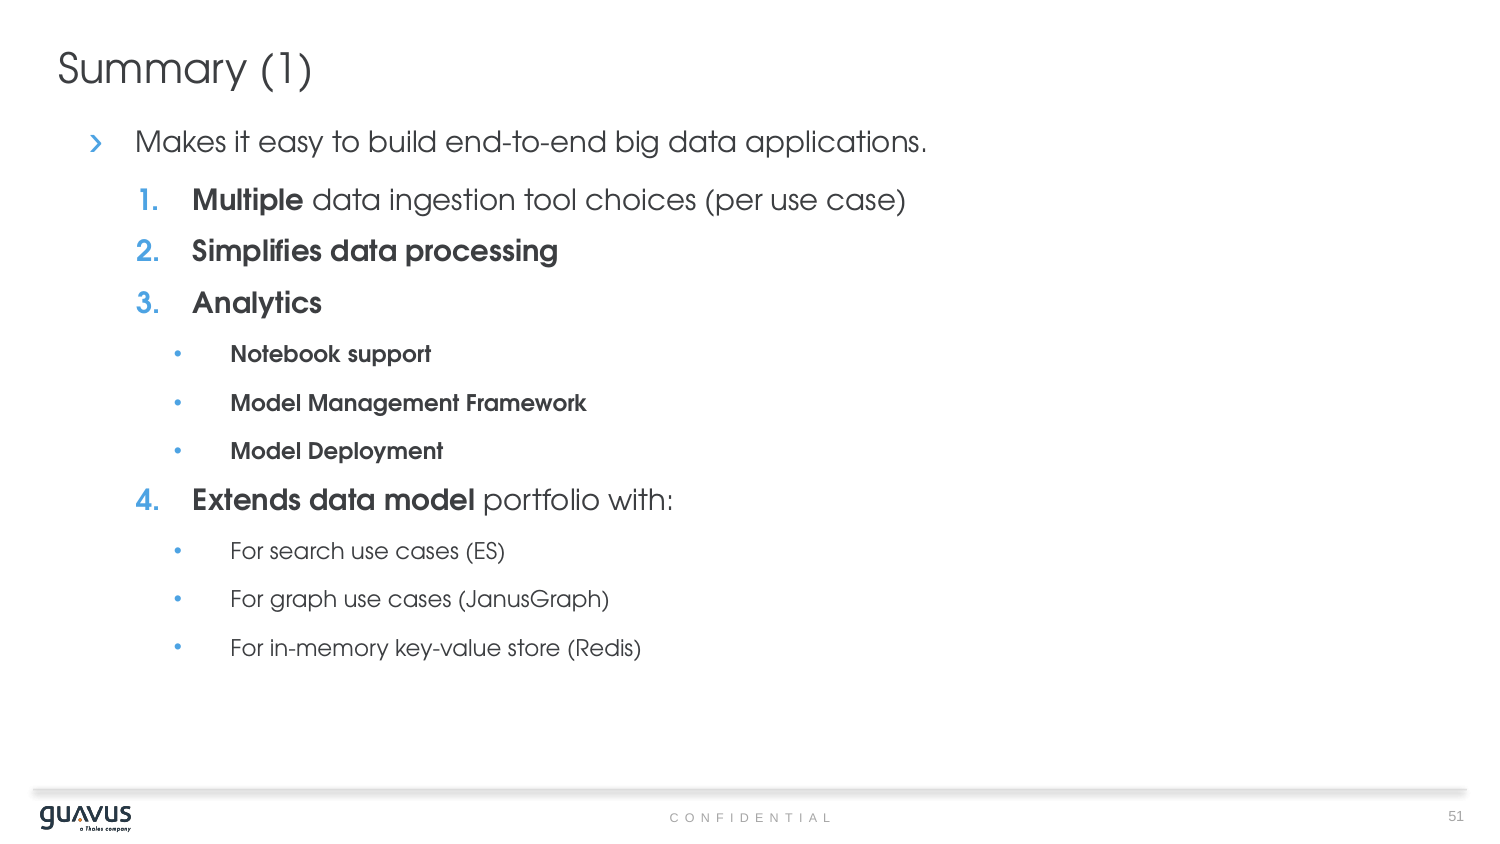

# Summary (1)
Makes it easy to build end-to-end big data applications.
Multiple data ingestion tool choices (per use case)
Simplifies data processing
Analytics
Notebook support
Model Management Framework
Model Deployment
Extends data model portfolio with:
For search use cases (ES)
For graph use cases (JanusGraph)
For in-memory key-value store (Redis)